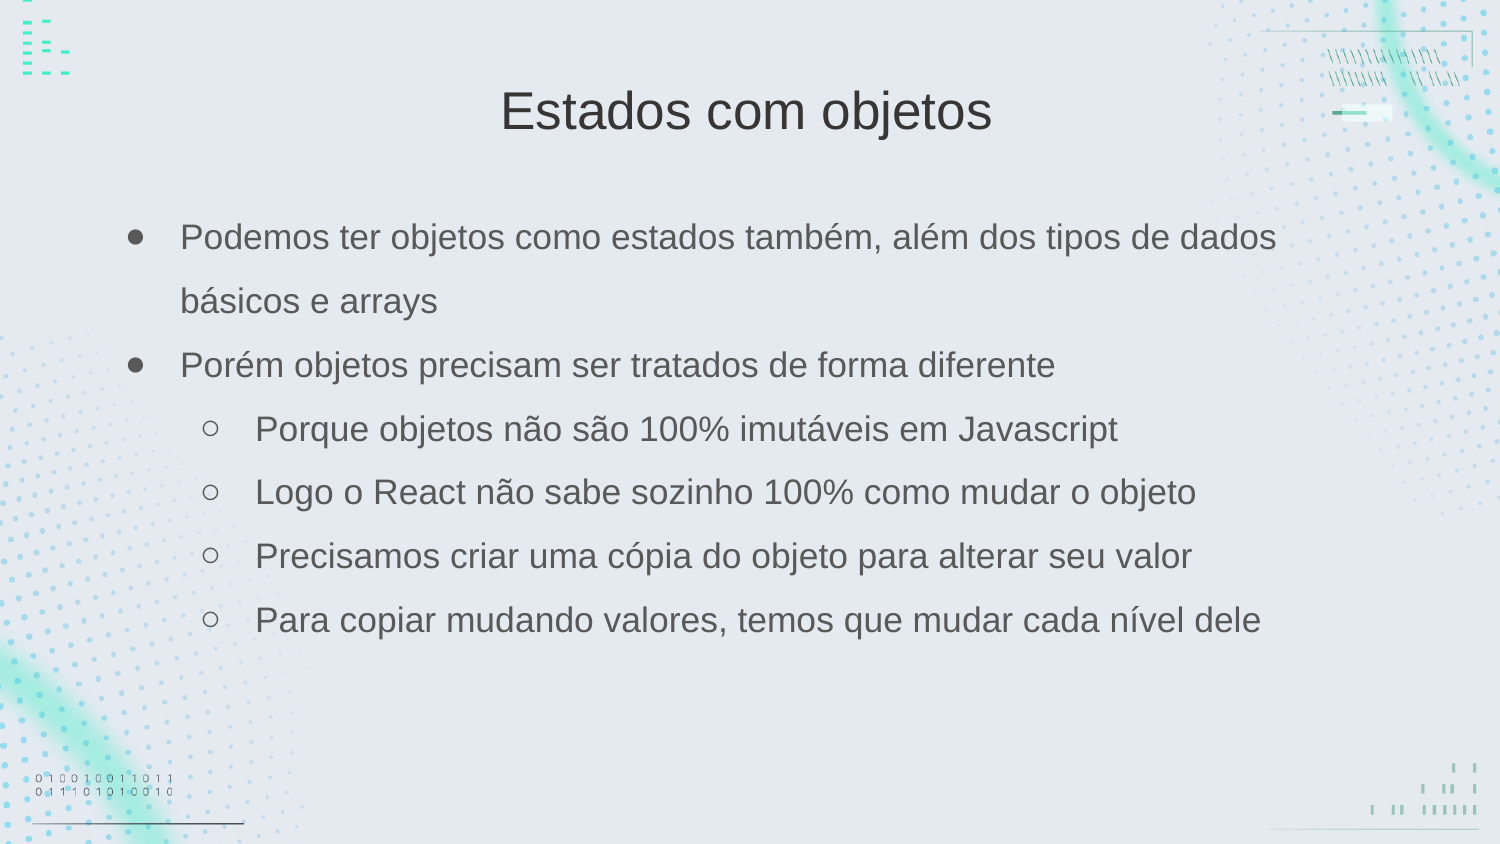

# Estados com objetos
Podemos ter objetos como estados também, além dos tipos de dados básicos e arrays
Porém objetos precisam ser tratados de forma diferente
Porque objetos não são 100% imutáveis em Javascript
Logo o React não sabe sozinho 100% como mudar o objeto
Precisamos criar uma cópia do objeto para alterar seu valor
Para copiar mudando valores, temos que mudar cada nível dele